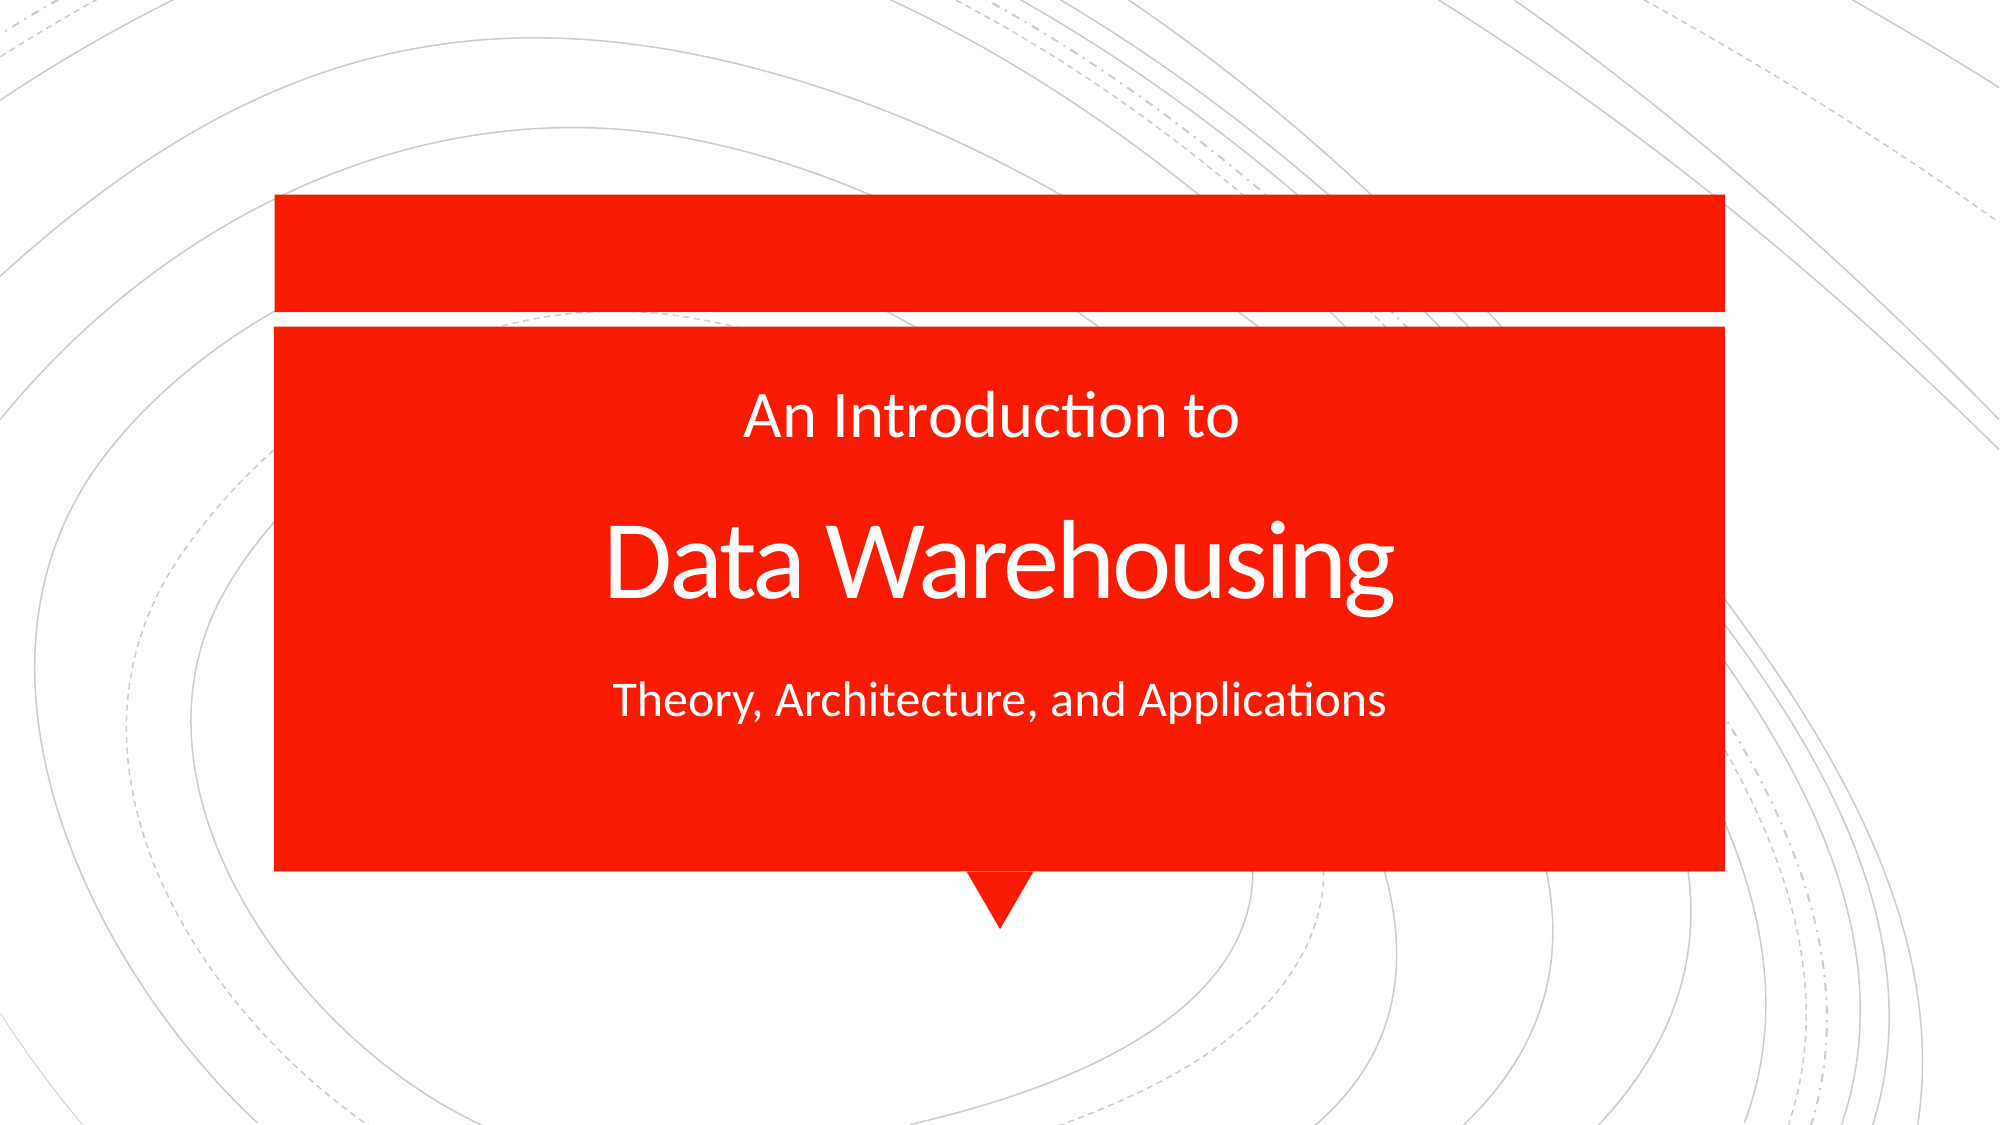

An Introduction to
# Data Warehousing
Theory, Architecture, and Applications